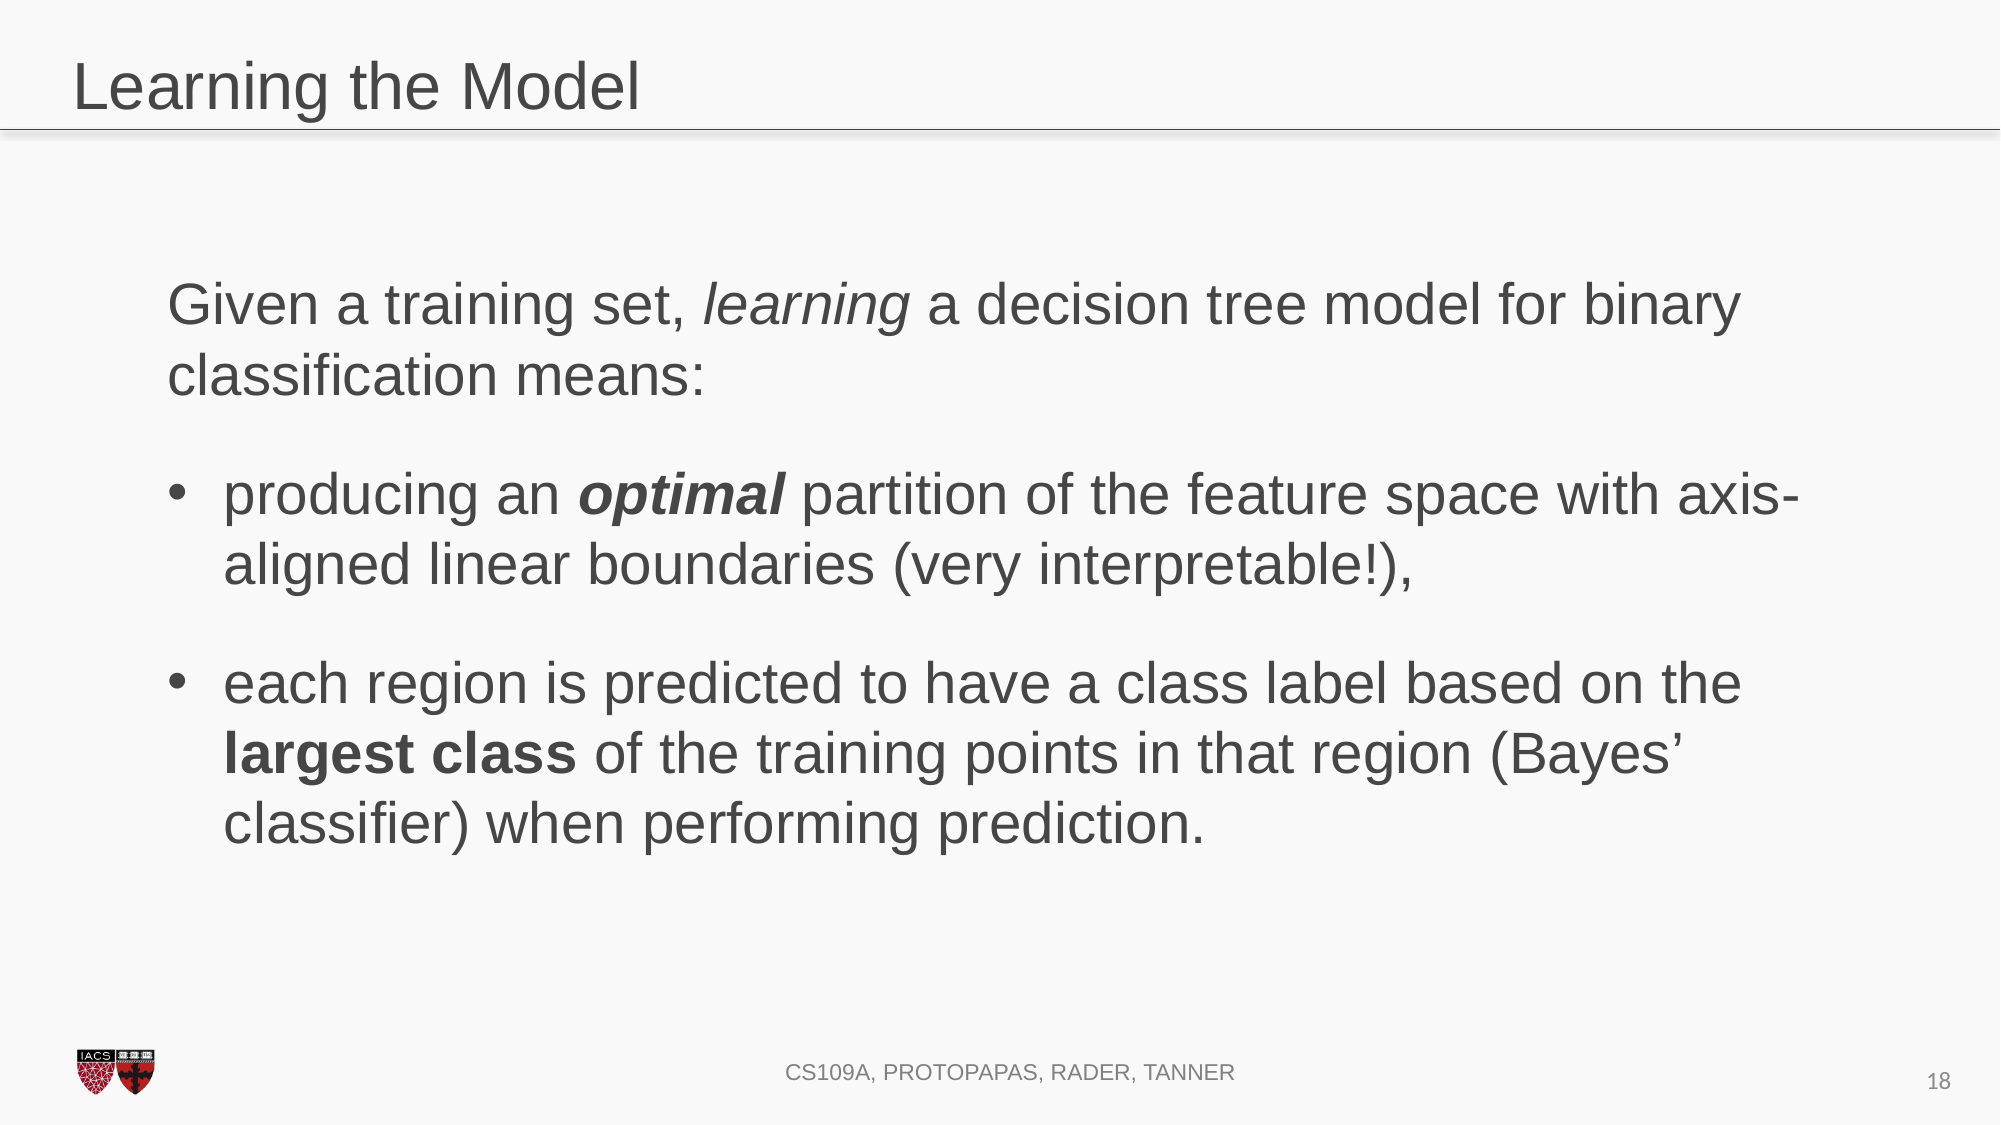

# Learning the Model
Given a training set, learning a decision tree model for binary classification means:
producing an optimal partition of the feature space with axis-aligned linear boundaries (very interpretable!),
each region is predicted to have a class label based on the largest class of the training points in that region (Bayes’ classifier) when performing prediction.
18